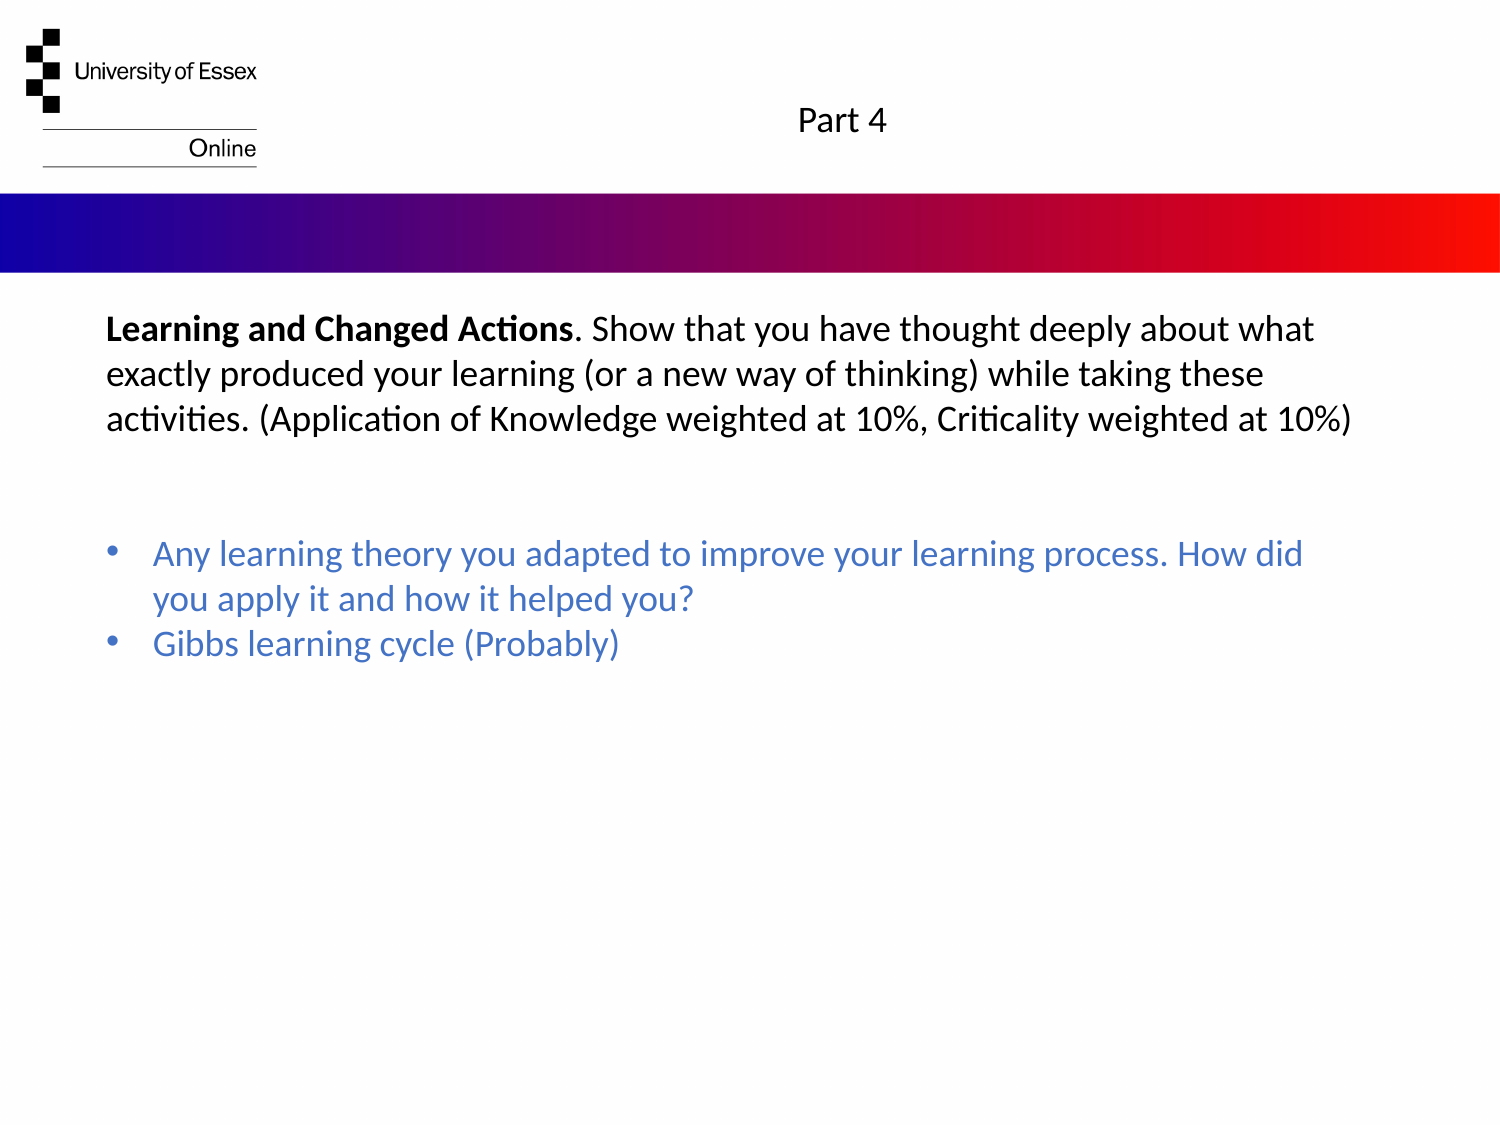

Part 4
Learning and Changed Actions. Show that you have thought deeply about what exactly produced your learning (or a new way of thinking) while taking these activities. (Application of Knowledge weighted at 10%, Criticality weighted at 10%)

Any learning theory you adapted to improve your learning process. How did you apply it and how it helped you?
Gibbs learning cycle (Probably)